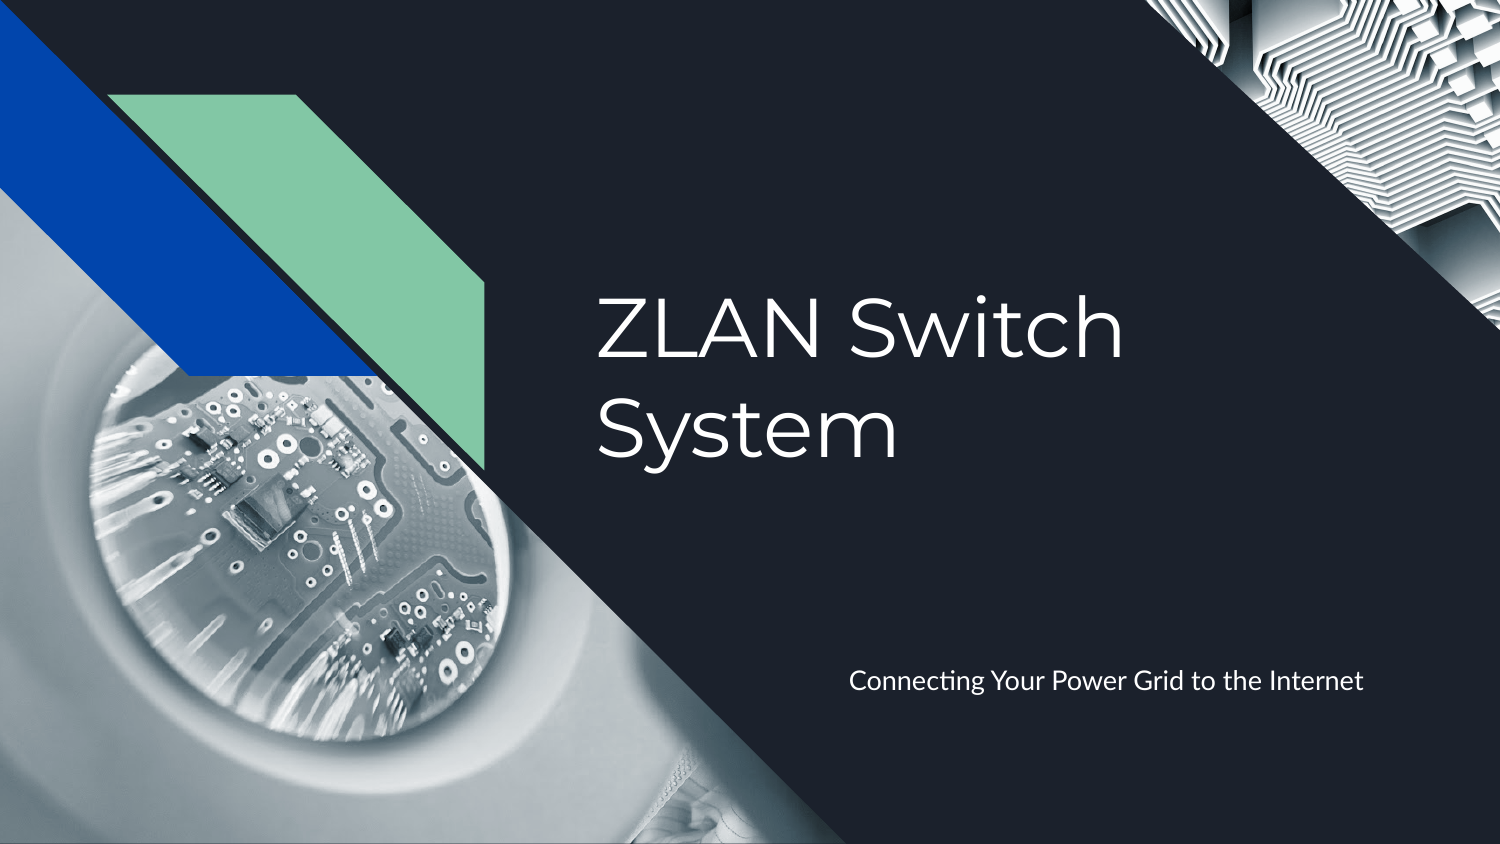

# ZLAN Switch System
Connecting Your Power Grid to the Internet